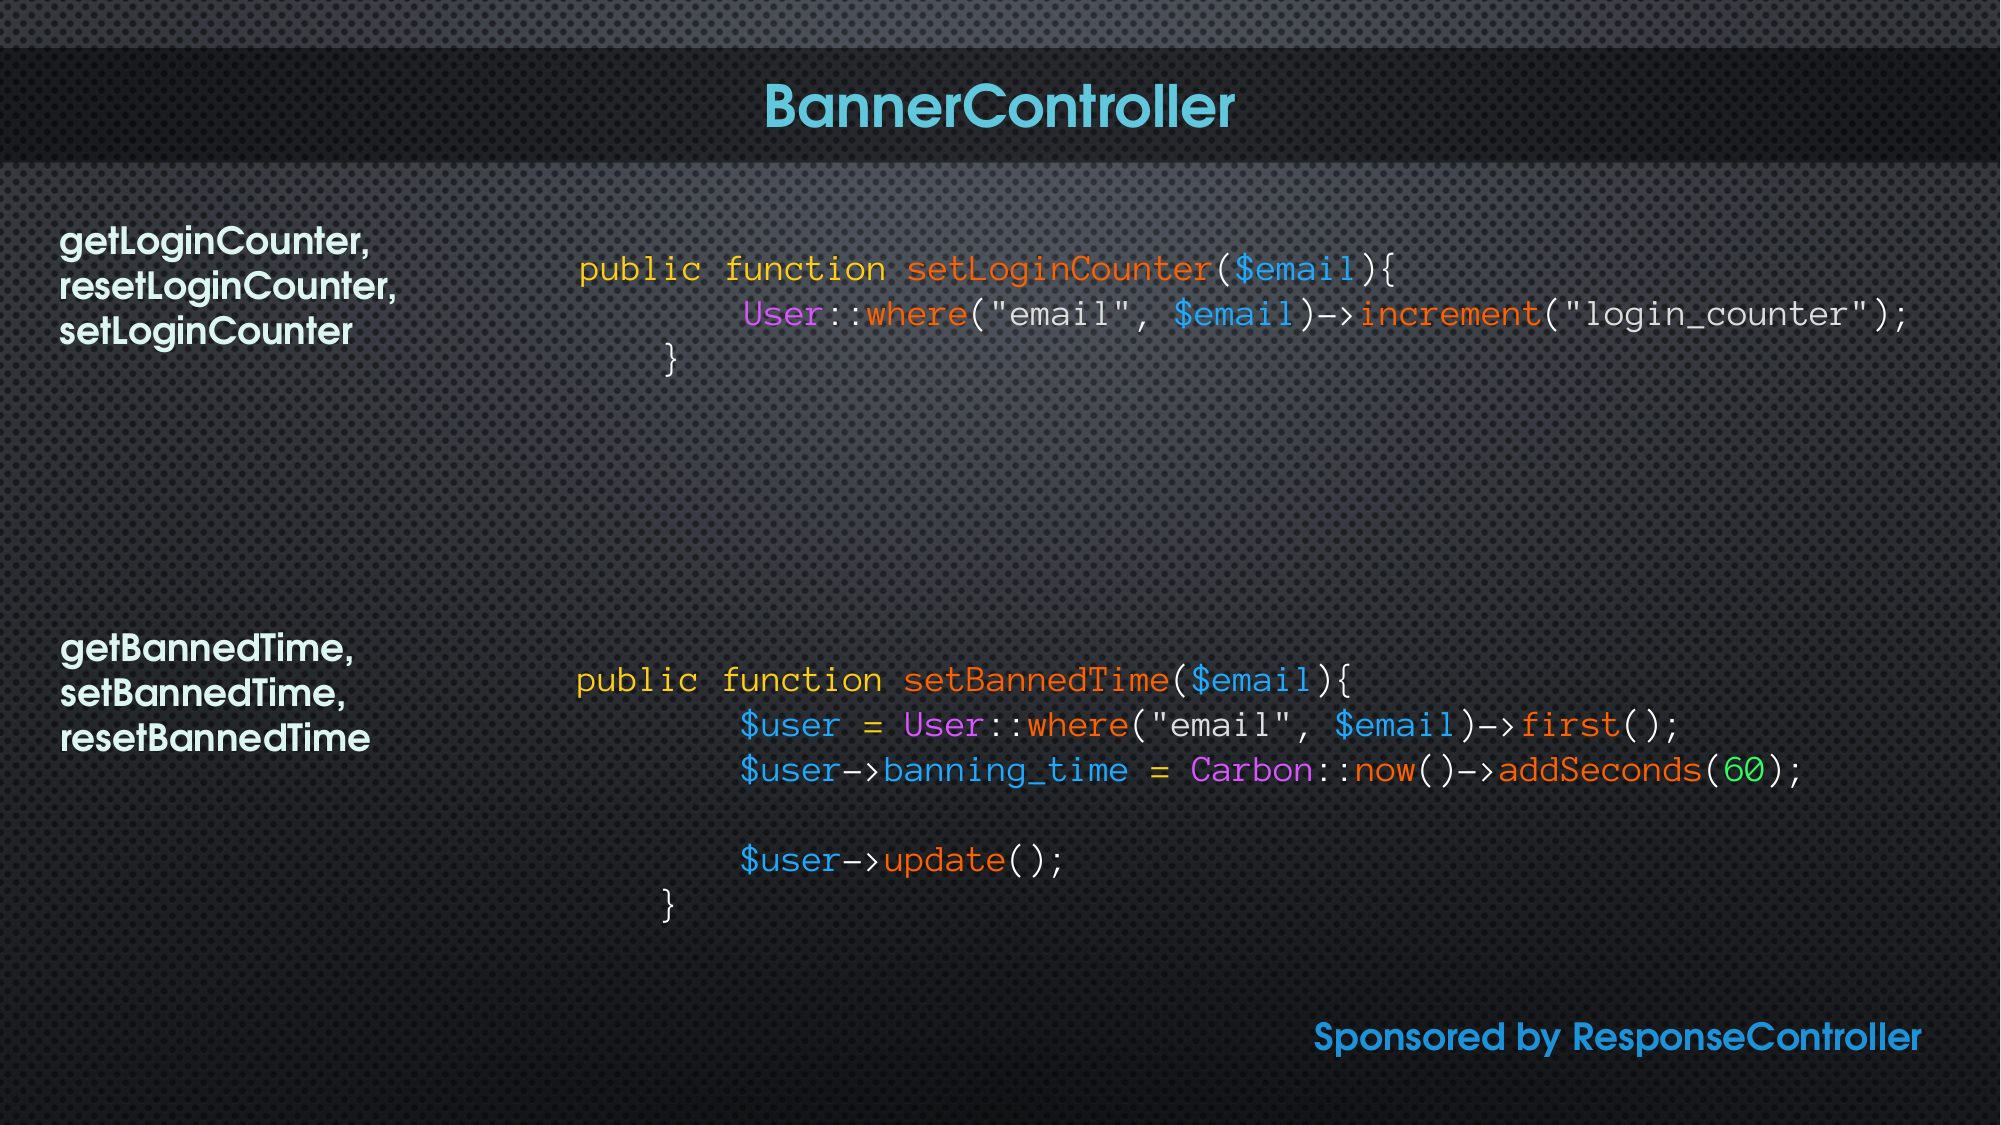

BannerController
getLoginCounter,
resetLoginCounter,
setLoginCounter
public function setLoginCounter($email){
        User::where("email", $email)->increment("login_counter");
    }
getBannedTime,
setBannedTime,
resetBannedTime
public function setBannedTime($email){
        $user = User::where("email", $email)->first();
        $user->banning_time = Carbon::now()->addSeconds(60);
        $user->update();
    }
Sponsored by ResponseController